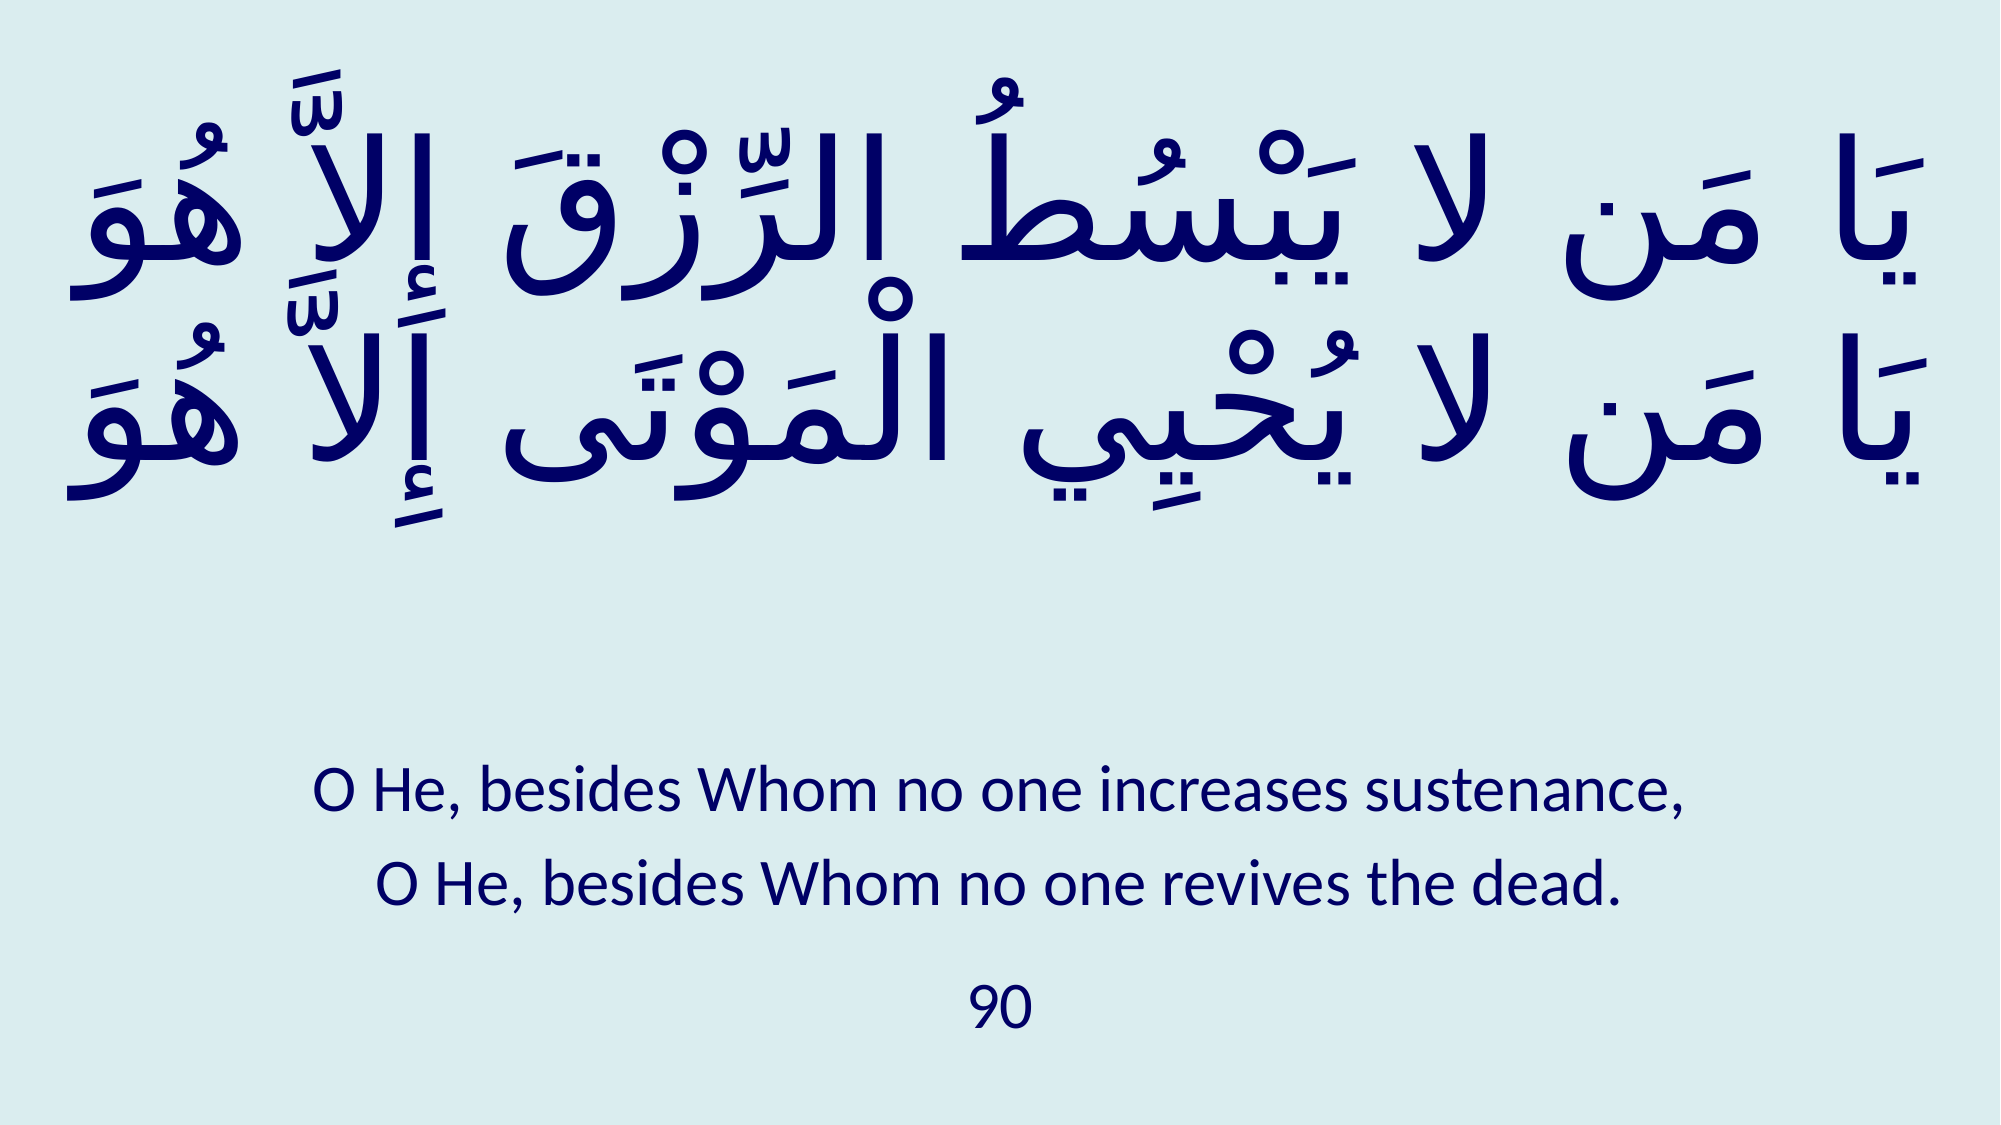

# يَا مَن لا يَبْسُطُ الرِّزْقَ إِلاَّ هُوَ يَا مَن لا يُحْيِي الْمَوْتَى إِلاَّ هُوَ
O He, besides Whom no one increases sustenance,
O He, besides Whom no one revives the dead.
90